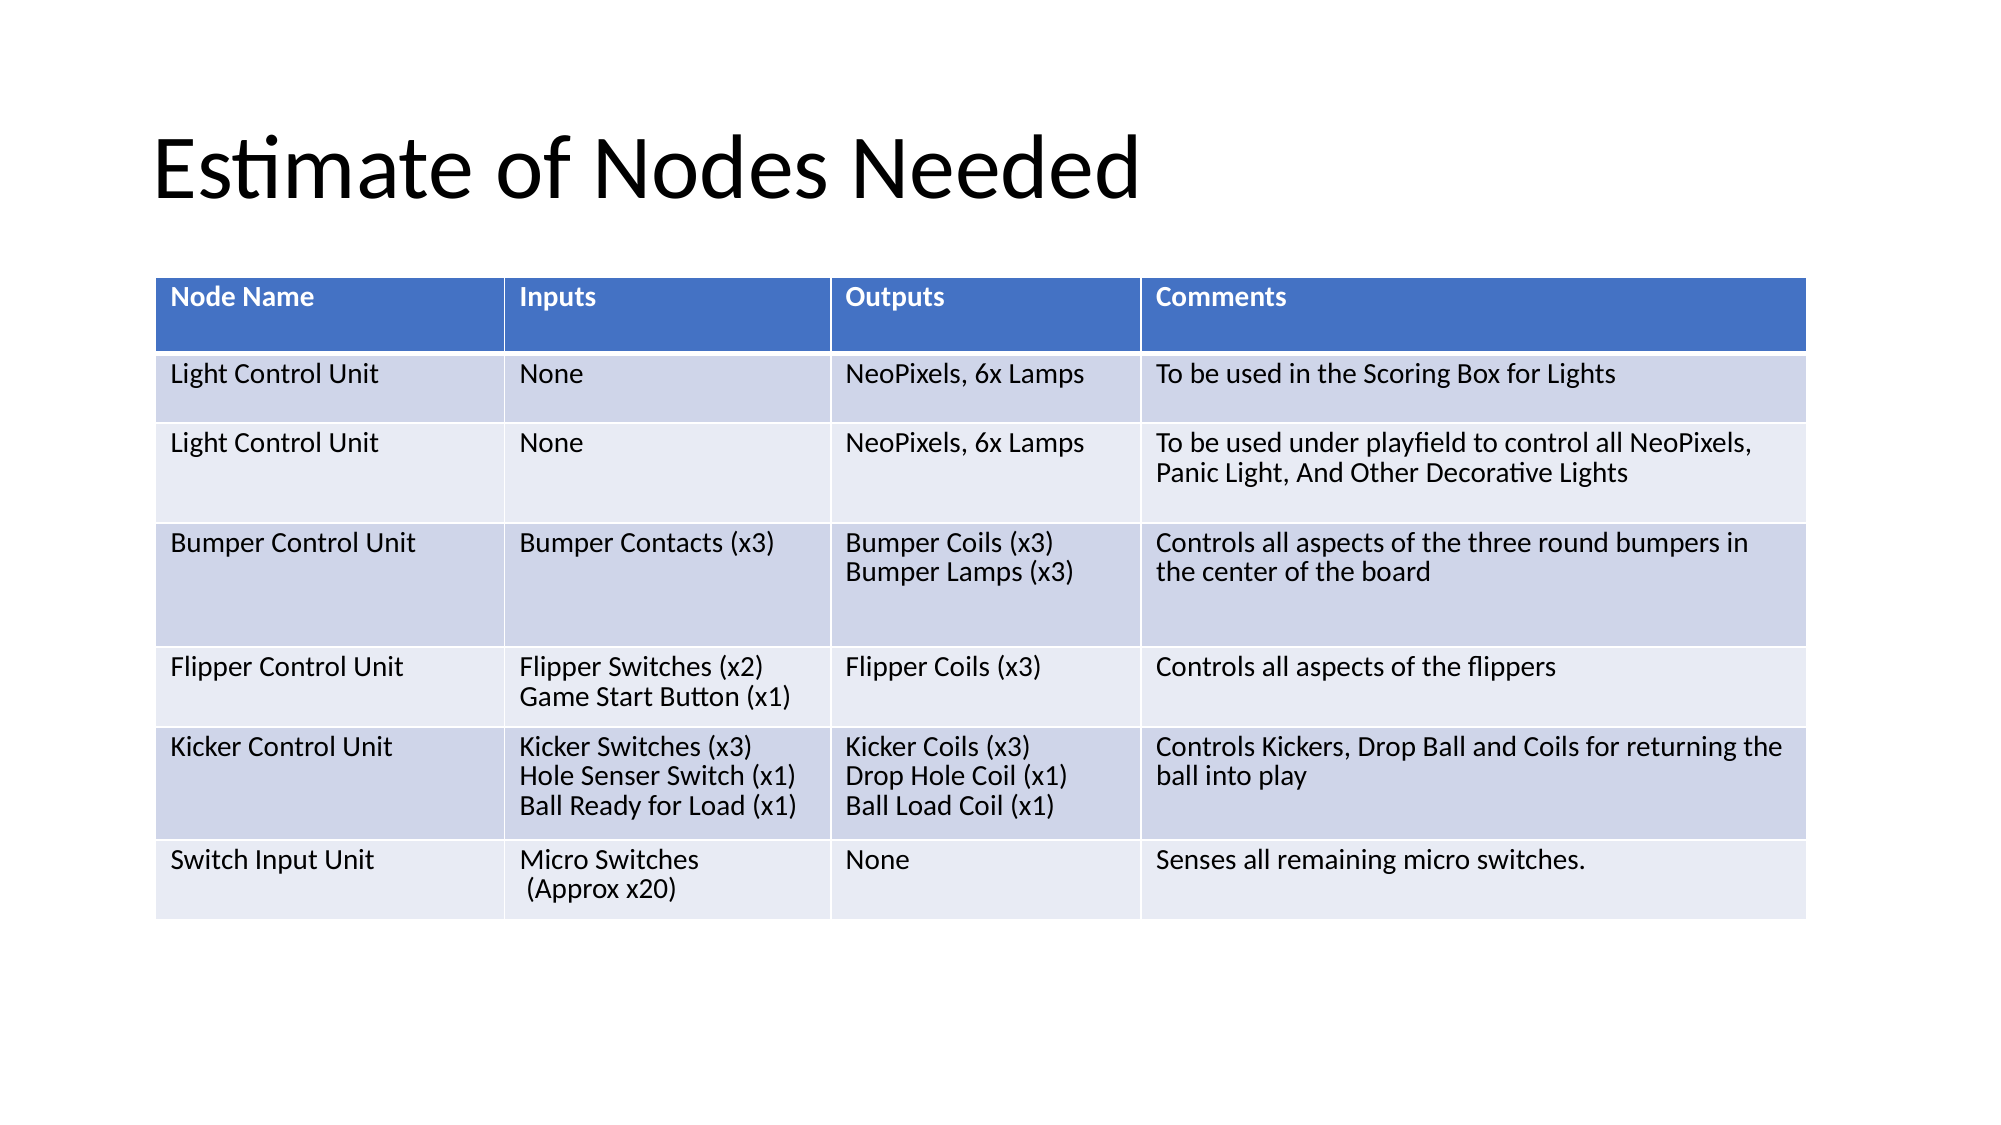

# Estimate of Nodes Needed
| Node Name | Inputs | Outputs | Comments |
| --- | --- | --- | --- |
| Light Control Unit | None | NeoPixels, 6x Lamps | To be used in the Scoring Box for Lights |
| Light Control Unit | None | NeoPixels, 6x Lamps | To be used under playfield to control all NeoPixels, Panic Light, And Other Decorative Lights |
| Bumper Control Unit | Bumper Contacts (x3) | Bumper Coils (x3) Bumper Lamps (x3) | Controls all aspects of the three round bumpers in the center of the board |
| Flipper Control Unit | Flipper Switches (x2) Game Start Button (x1) | Flipper Coils (x3) | Controls all aspects of the flippers |
| Kicker Control Unit | Kicker Switches (x3) Hole Senser Switch (x1) Ball Ready for Load (x1) | Kicker Coils (x3) Drop Hole Coil (x1) Ball Load Coil (x1) | Controls Kickers, Drop Ball and Coils for returning the ball into play |
| Switch Input Unit | Micro Switches (Approx x20) | None | Senses all remaining micro switches. |